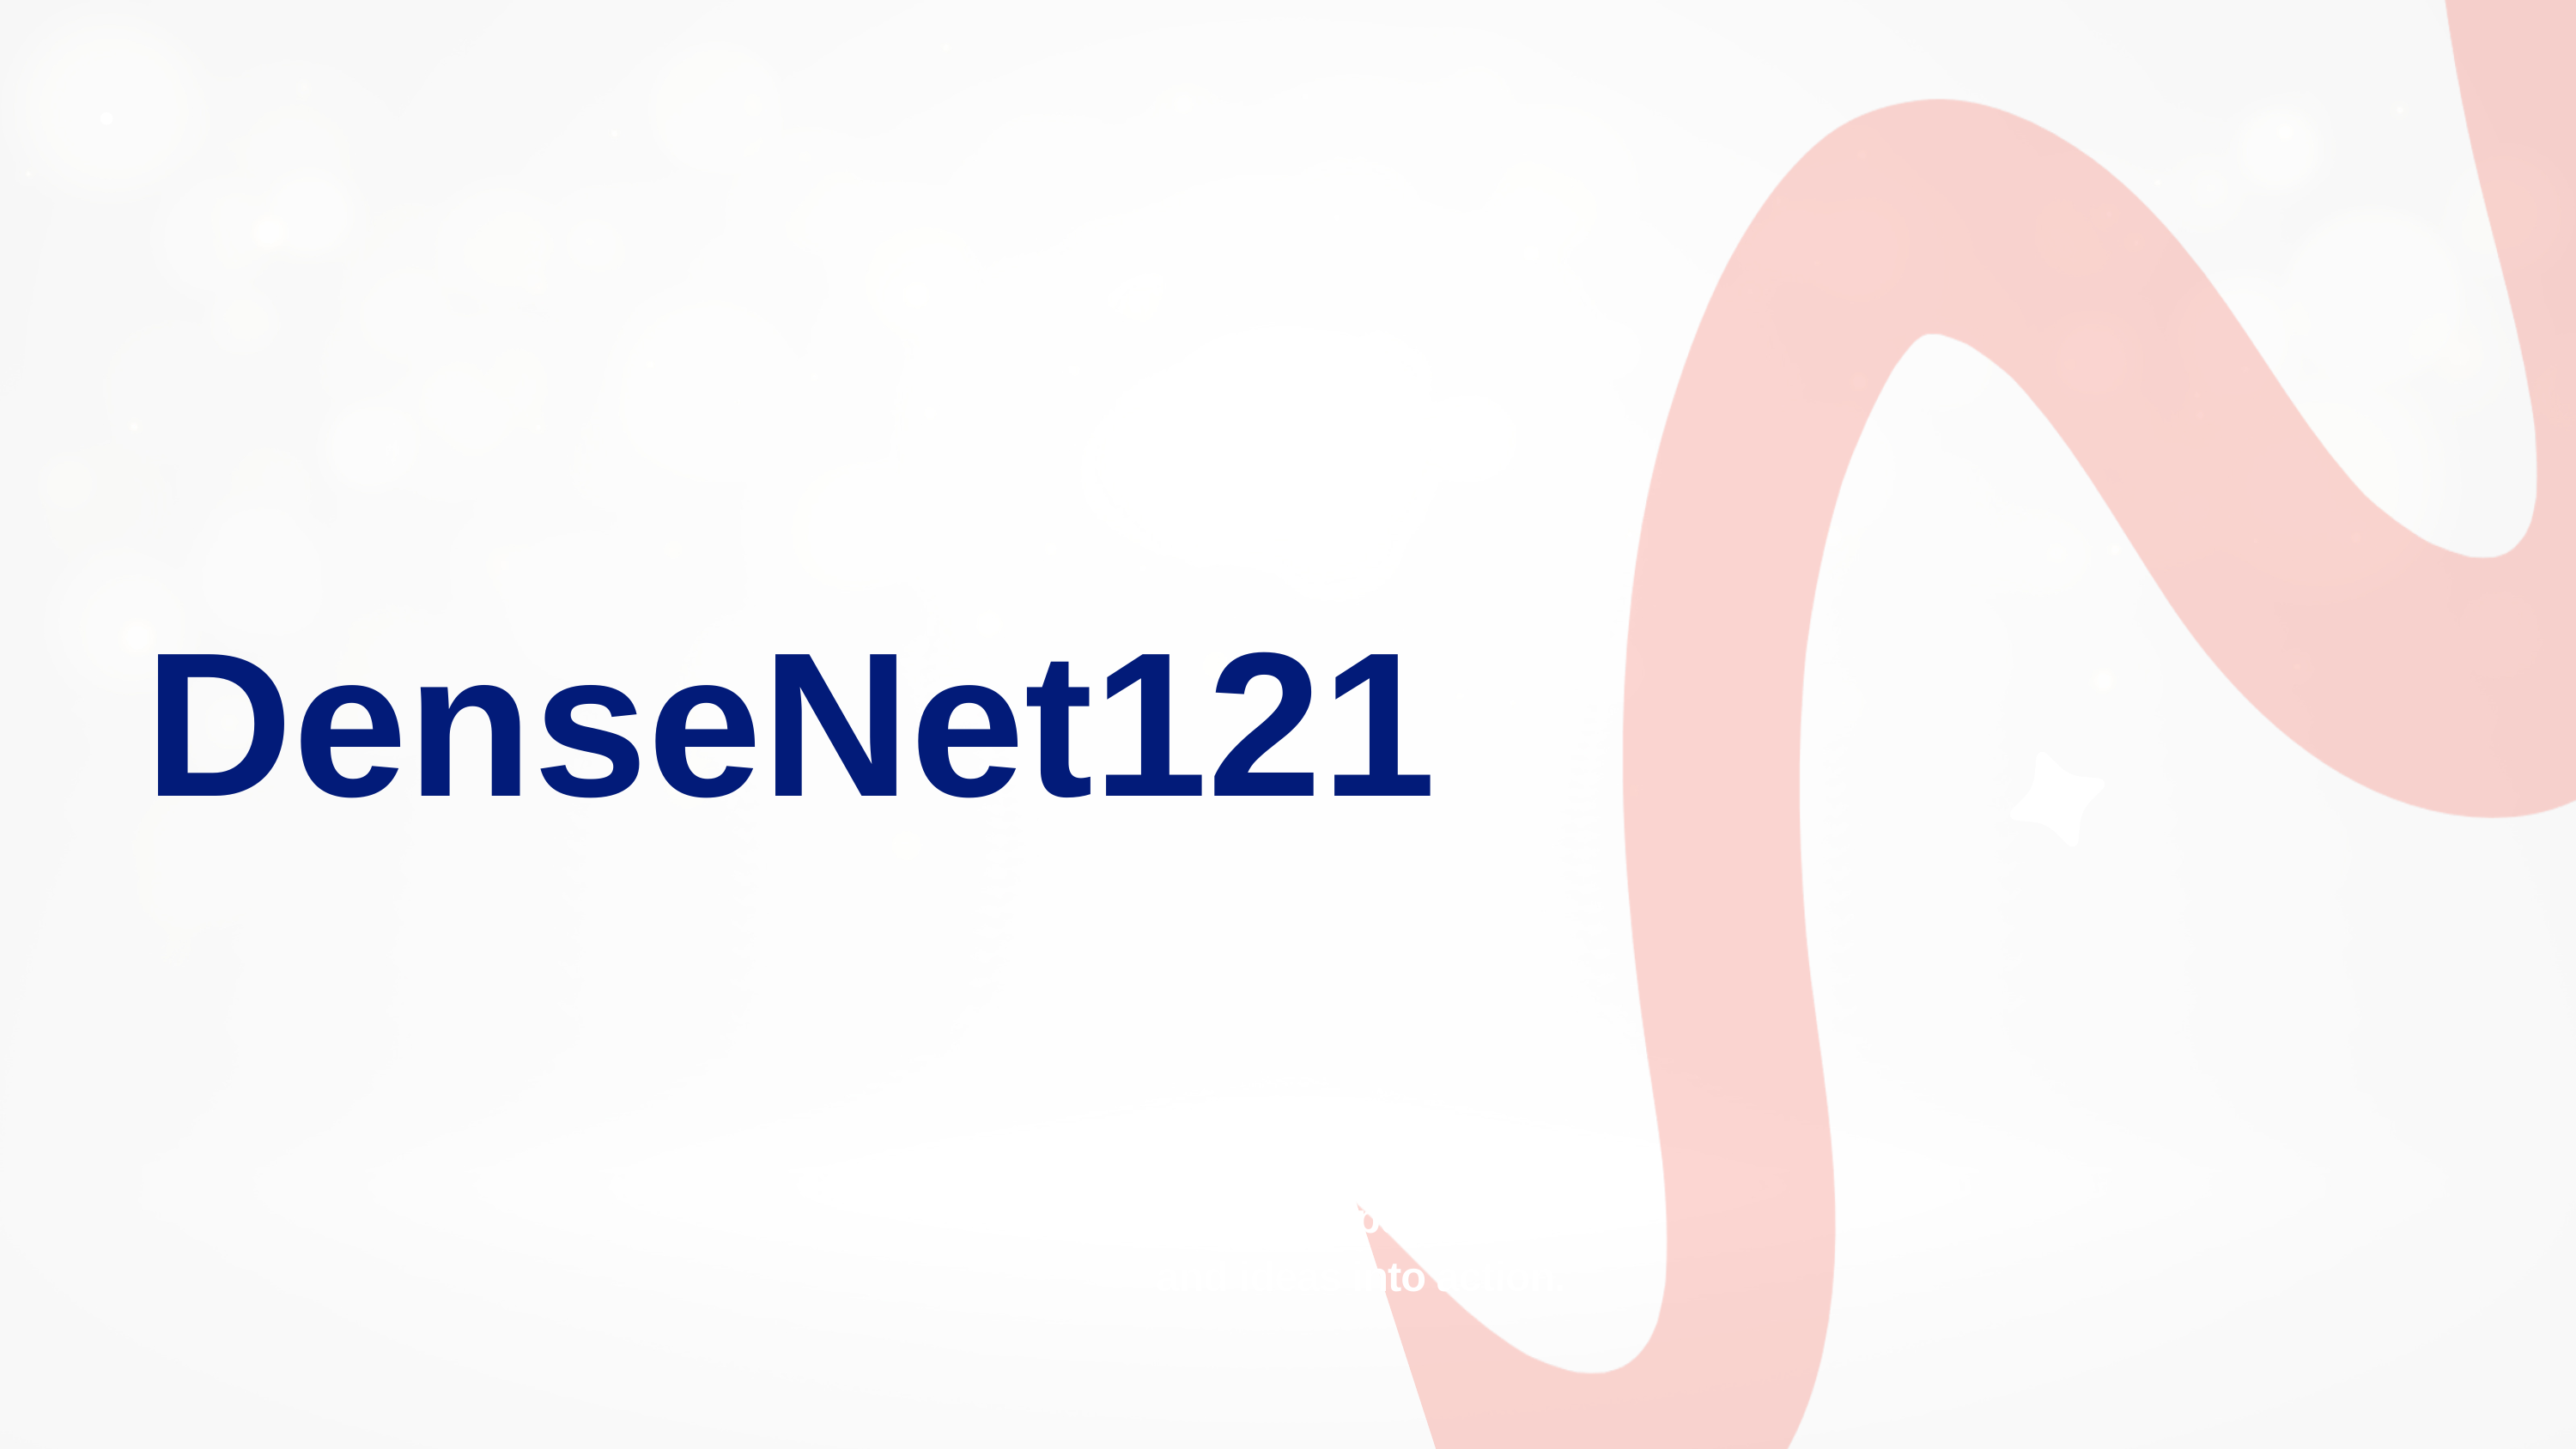

DenseNet121

It is about putting effort
and ideas into action.